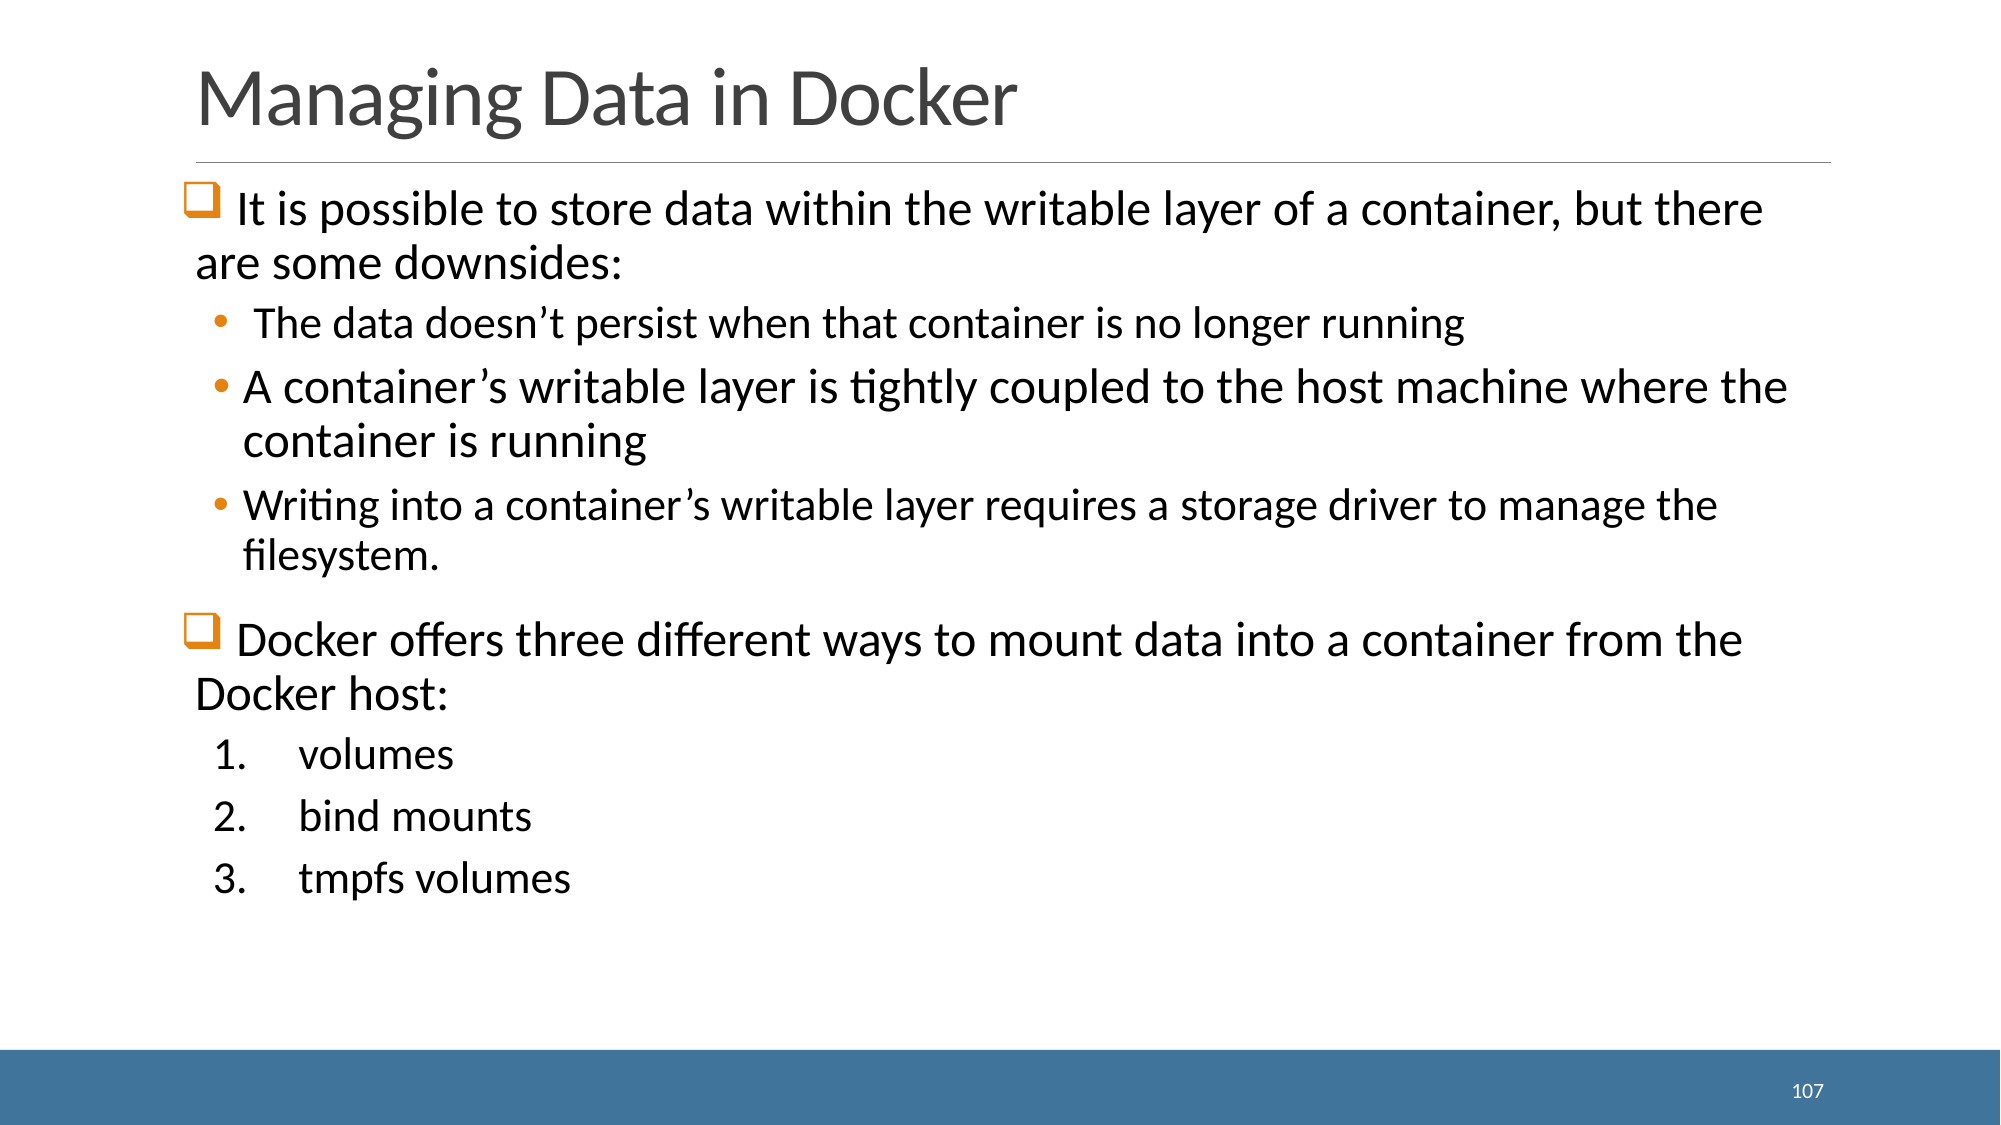

# Managing Data in Docker
 It is possible to store data within the writable layer of a container, but there are some downsides:
 The data doesn’t persist when that container is no longer running
A container’s writable layer is tightly coupled to the host machine where the container is running
Writing into a container’s writable layer requires a storage driver to manage the filesystem.
 Docker offers three different ways to mount data into a container from the Docker host:
 volumes
 bind mounts
 tmpfs volumes

107